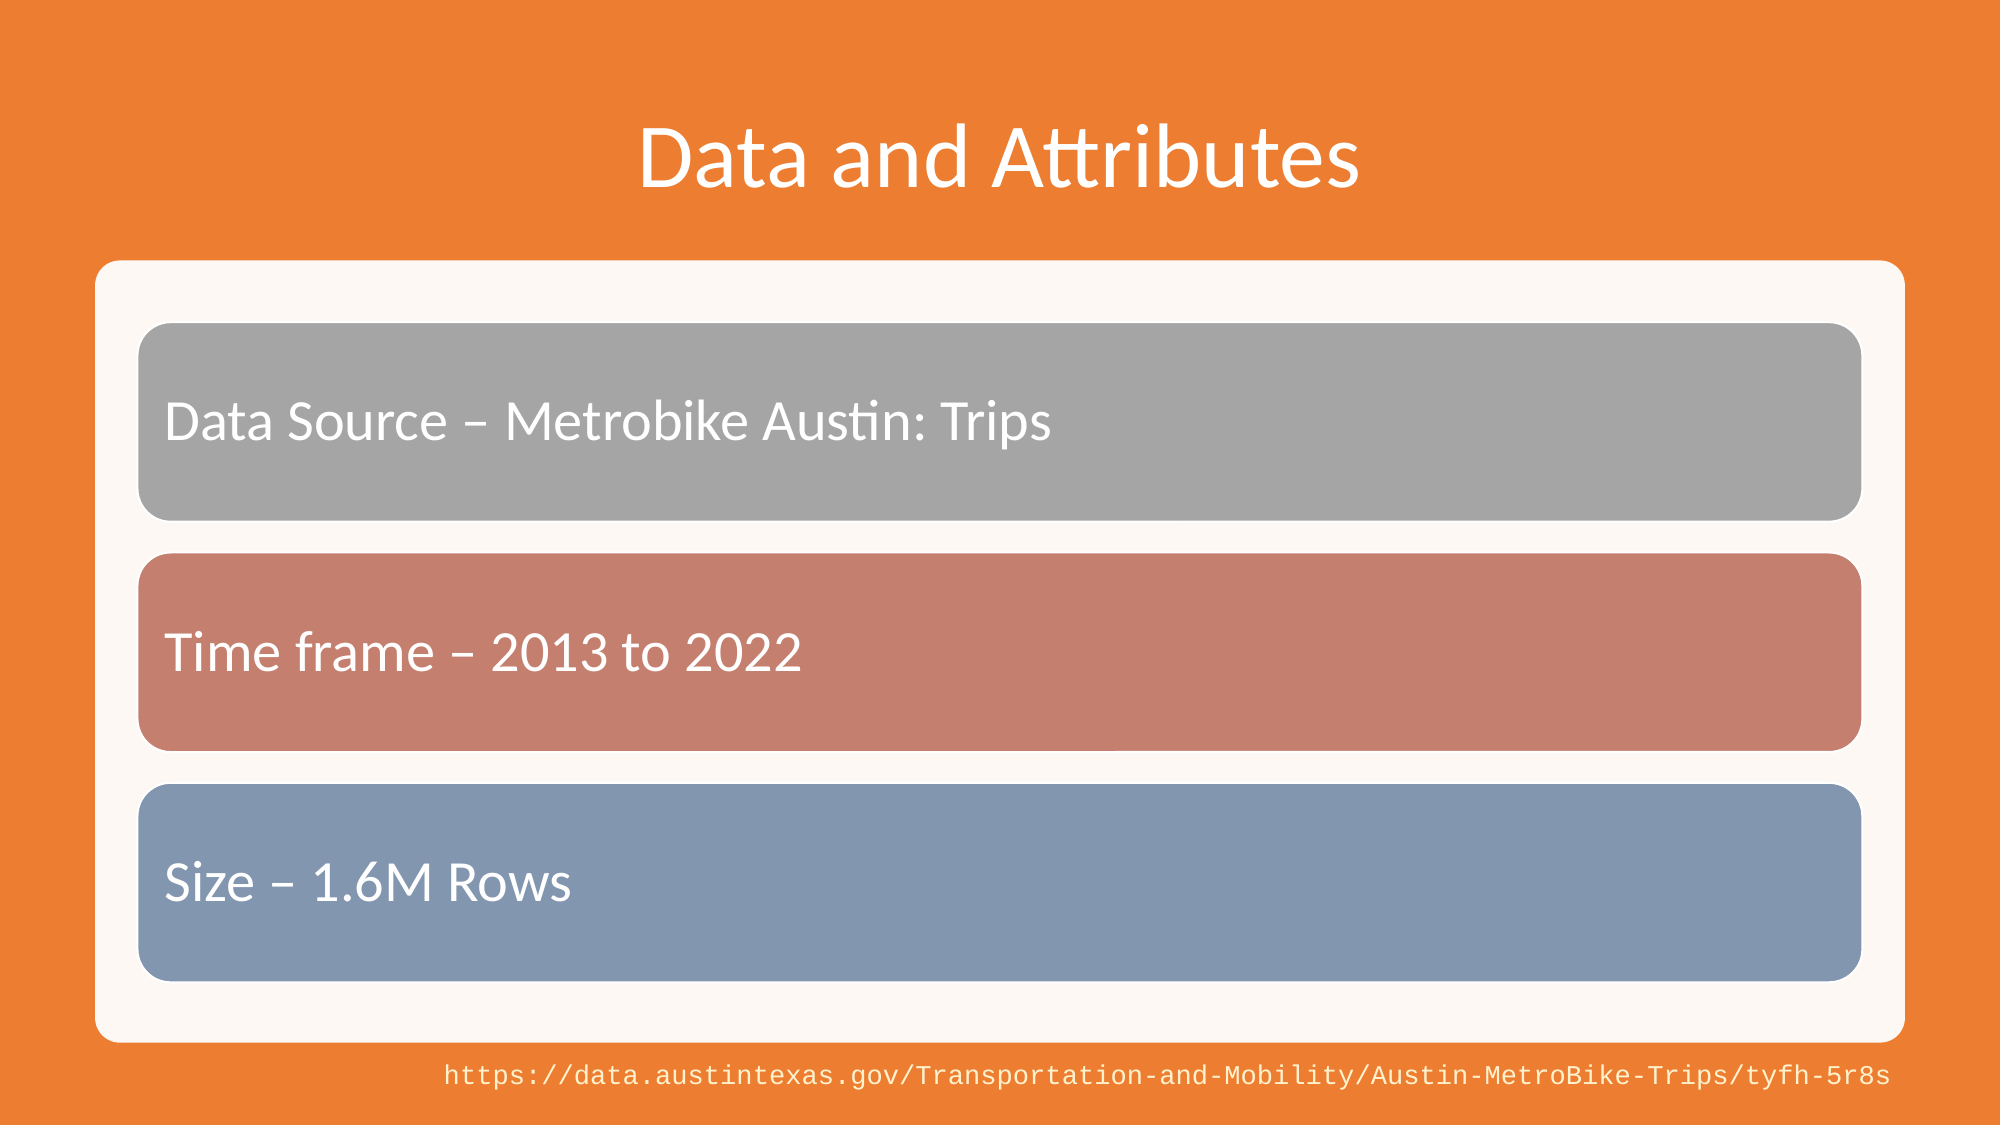

# Data and Attributes

Data Source – Metrobike Austin: Trips

Time frame – 2013 to 2022

Size – 1.6M Rows
https://data.austintexas.gov/Transportation-and-Mobility/Austin-MetroBike-Trips/tyfh-5r8s